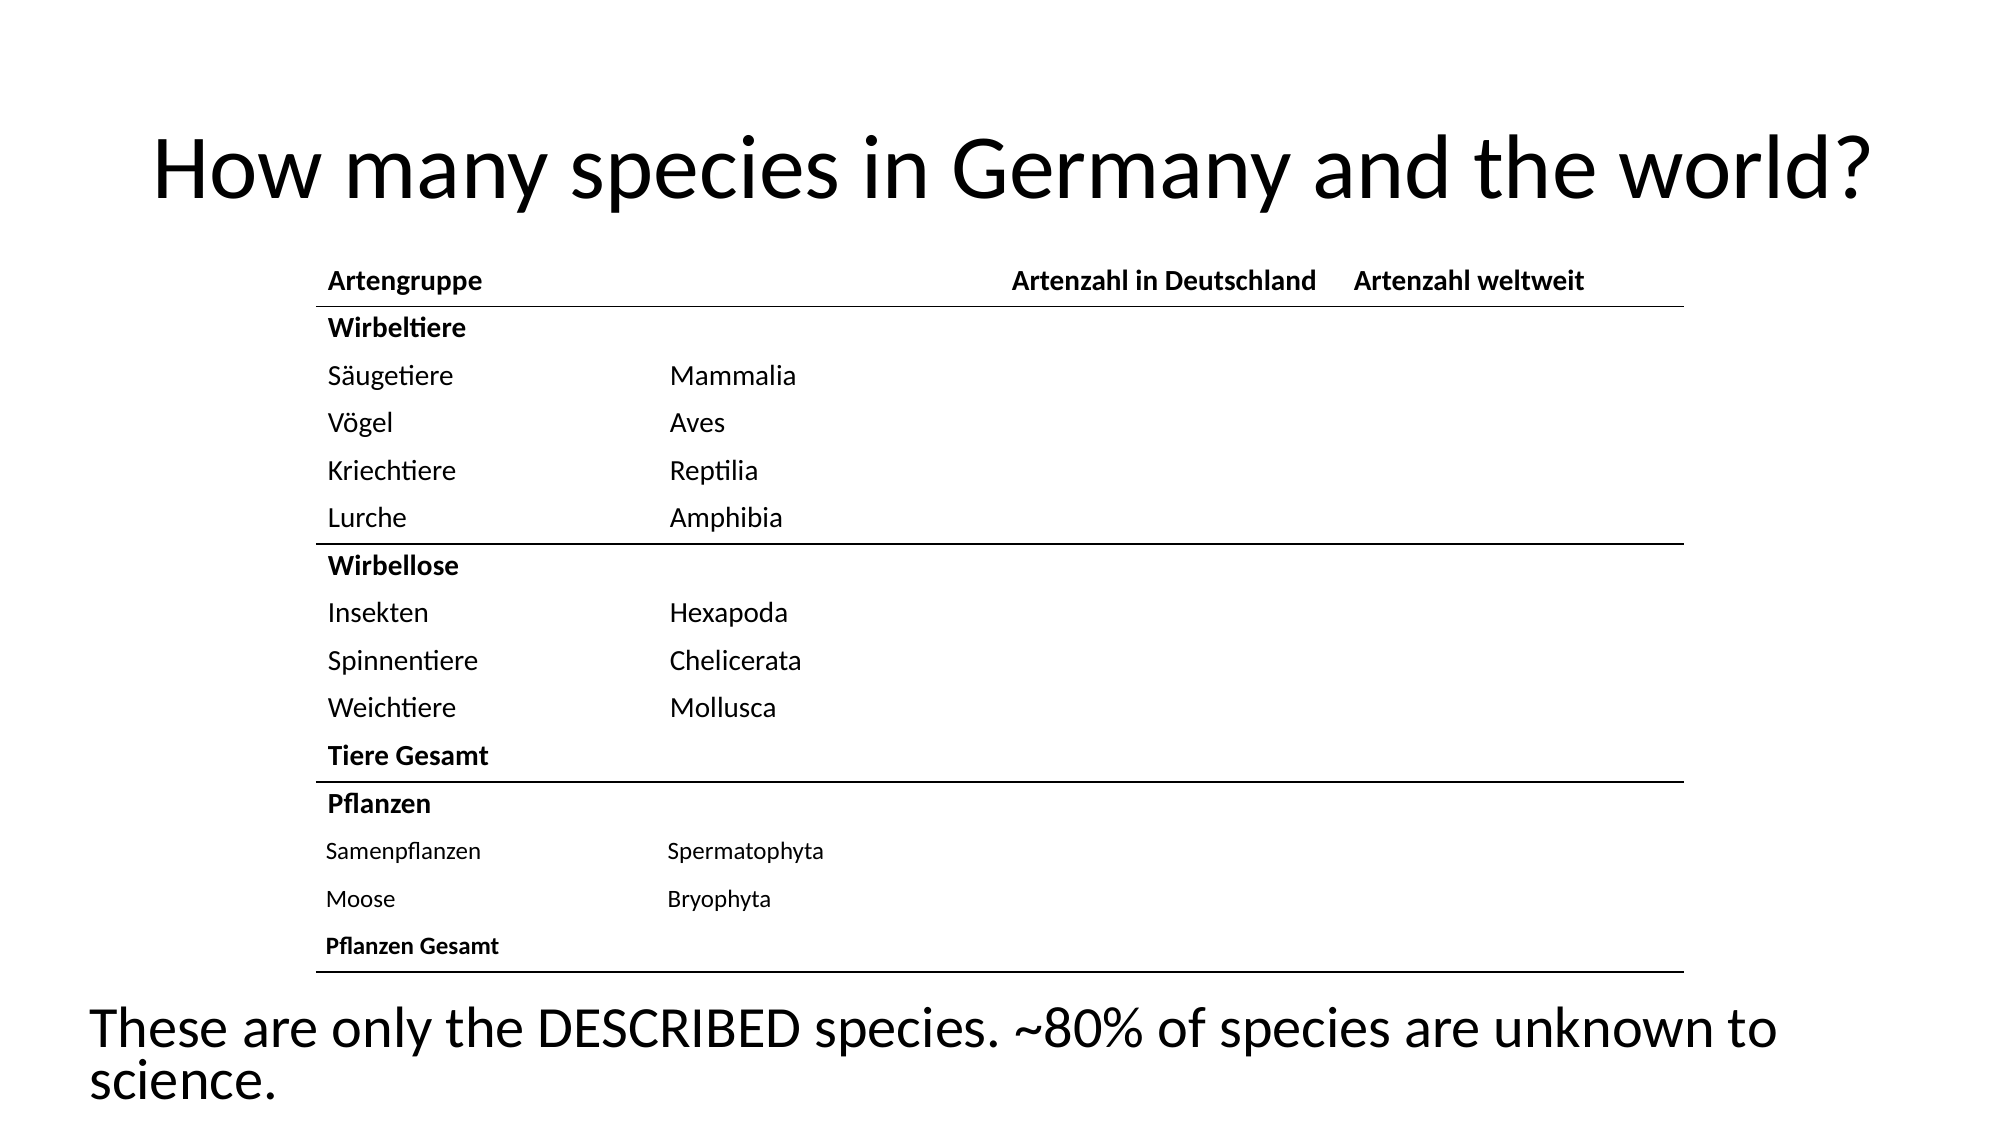

# How many species in Germany and the world?
| Artengruppe |  | Artenzahl in Deutschland | Artenzahl weltweit |
| --- | --- | --- | --- |
| Wirbeltiere |  |  |  |
| Säugetiere | Mammalia | 104 | ≈ 5.513 |
| Vögel | Aves | 328 | ≈ 10.425 |
| Kriechtiere | Reptilia | 13 | ≈ 10.038 |
| Lurche | Amphibia | 22 | > 7.302 |
| Wirbellose |  |  |  |
| Insekten | Hexapoda | > 33.305 | > 1.000.000 |
| Spinnentiere | Chelicerata | > 3.783 | > 102.248 |
| Weichtiere | Mollusca | 635 | > 85.000 |
| Tiere Gesamt |  | > 48.000 | > 1.380.000 |
| Pflanzen |  |  |  |
| Samenpflanzen | Spermatophyta | 2.988 | ≈ 270.000 |
| Moose | Bryophyta | 1.053 | ≈ 16.000 |
| Pflanzen Gesamt |  | > 9.500 | > 330.000 |

These are only the DESCRIBED species. ~80% of species are unknown to science.